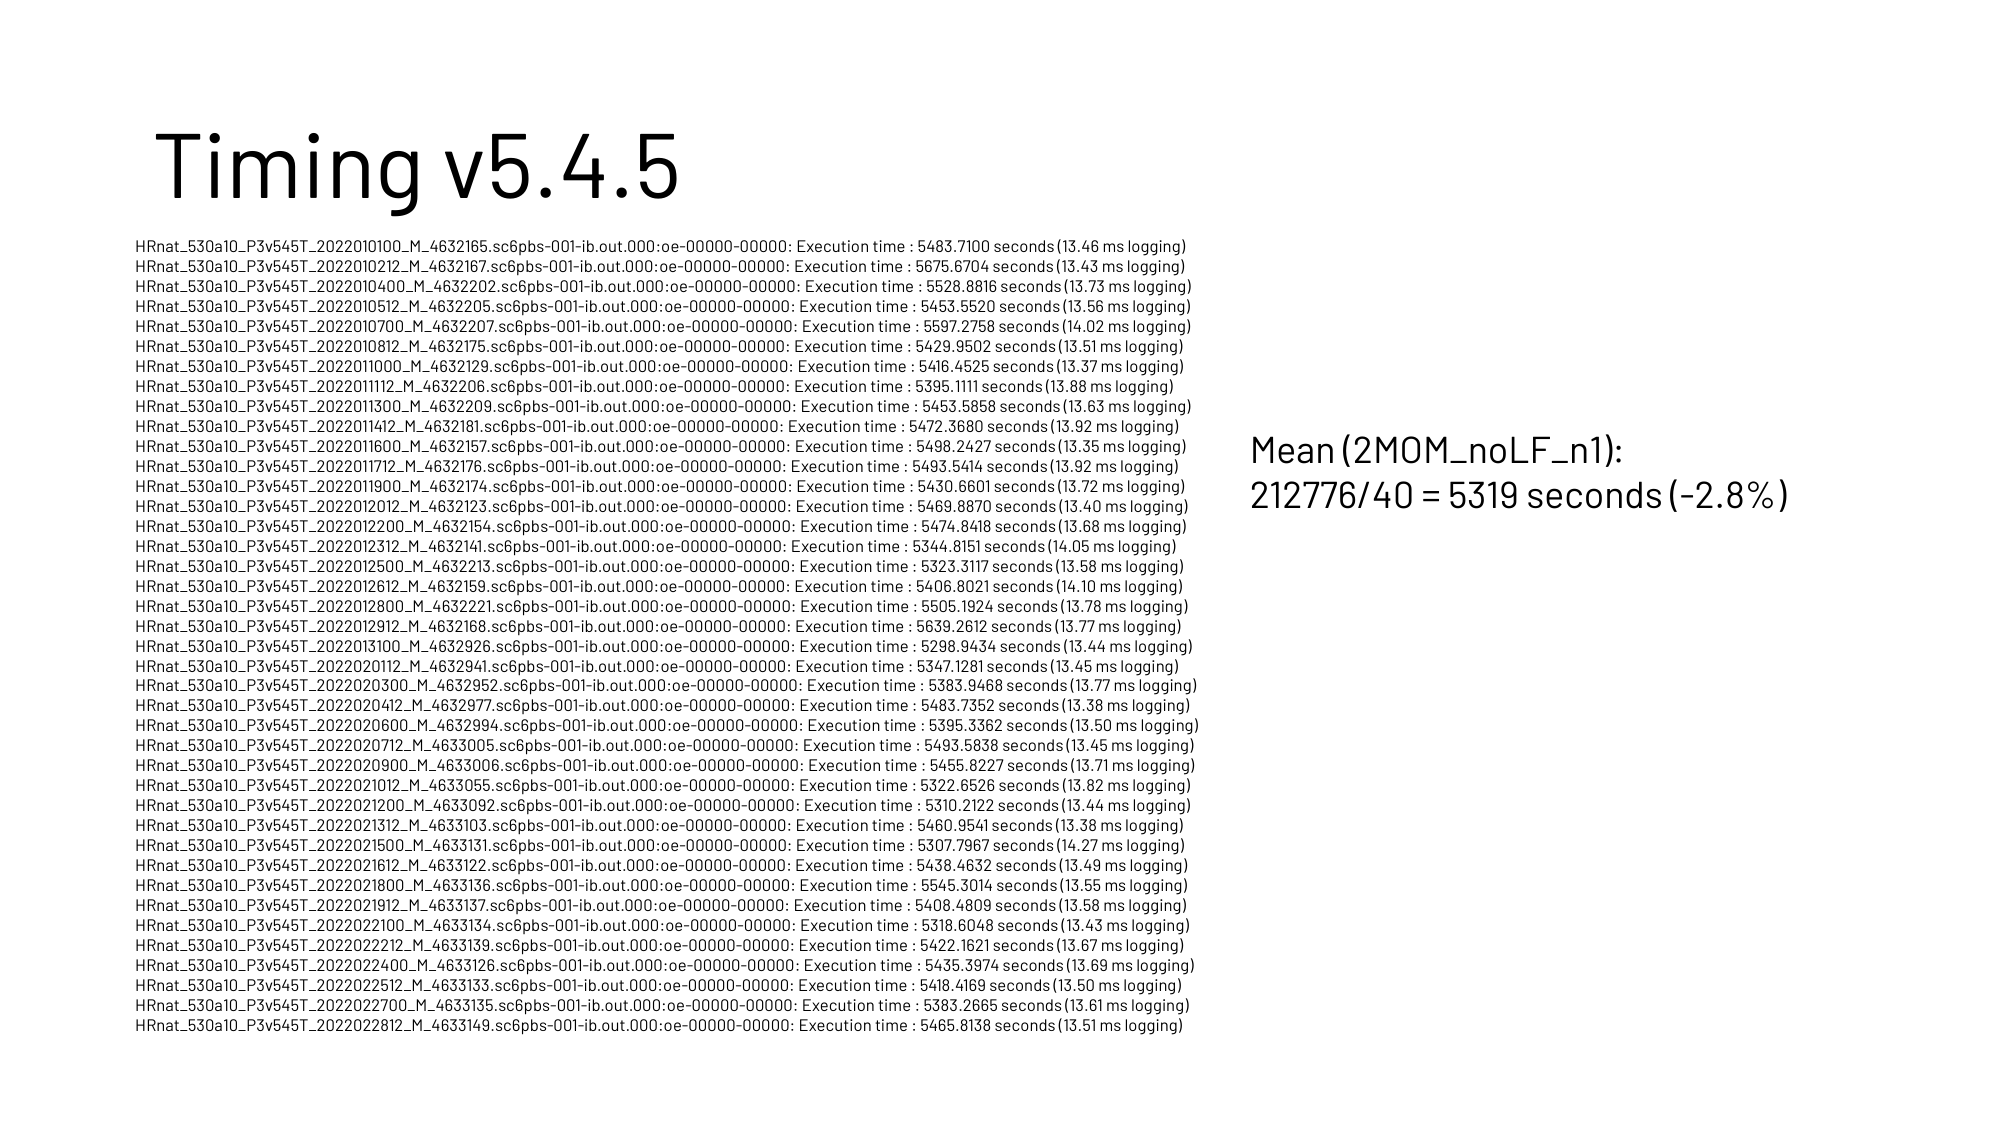

# Timing v5.4.5
HRnat_530a10_P3v545T_2022010100_M_4632165.sc6pbs-001-ib.out.000:oe-00000-00000: Execution time : 5483.7100 seconds (13.46 ms logging)
HRnat_530a10_P3v545T_2022010212_M_4632167.sc6pbs-001-ib.out.000:oe-00000-00000: Execution time : 5675.6704 seconds (13.43 ms logging)
HRnat_530a10_P3v545T_2022010400_M_4632202.sc6pbs-001-ib.out.000:oe-00000-00000: Execution time : 5528.8816 seconds (13.73 ms logging)
HRnat_530a10_P3v545T_2022010512_M_4632205.sc6pbs-001-ib.out.000:oe-00000-00000: Execution time : 5453.5520 seconds (13.56 ms logging)
HRnat_530a10_P3v545T_2022010700_M_4632207.sc6pbs-001-ib.out.000:oe-00000-00000: Execution time : 5597.2758 seconds (14.02 ms logging)
HRnat_530a10_P3v545T_2022010812_M_4632175.sc6pbs-001-ib.out.000:oe-00000-00000: Execution time : 5429.9502 seconds (13.51 ms logging)
HRnat_530a10_P3v545T_2022011000_M_4632129.sc6pbs-001-ib.out.000:oe-00000-00000: Execution time : 5416.4525 seconds (13.37 ms logging)
HRnat_530a10_P3v545T_2022011112_M_4632206.sc6pbs-001-ib.out.000:oe-00000-00000: Execution time : 5395.1111 seconds (13.88 ms logging)
HRnat_530a10_P3v545T_2022011300_M_4632209.sc6pbs-001-ib.out.000:oe-00000-00000: Execution time : 5453.5858 seconds (13.63 ms logging)
HRnat_530a10_P3v545T_2022011412_M_4632181.sc6pbs-001-ib.out.000:oe-00000-00000: Execution time : 5472.3680 seconds (13.92 ms logging)
HRnat_530a10_P3v545T_2022011600_M_4632157.sc6pbs-001-ib.out.000:oe-00000-00000: Execution time : 5498.2427 seconds (13.35 ms logging)
HRnat_530a10_P3v545T_2022011712_M_4632176.sc6pbs-001-ib.out.000:oe-00000-00000: Execution time : 5493.5414 seconds (13.92 ms logging)
HRnat_530a10_P3v545T_2022011900_M_4632174.sc6pbs-001-ib.out.000:oe-00000-00000: Execution time : 5430.6601 seconds (13.72 ms logging)
HRnat_530a10_P3v545T_2022012012_M_4632123.sc6pbs-001-ib.out.000:oe-00000-00000: Execution time : 5469.8870 seconds (13.40 ms logging)
HRnat_530a10_P3v545T_2022012200_M_4632154.sc6pbs-001-ib.out.000:oe-00000-00000: Execution time : 5474.8418 seconds (13.68 ms logging)
HRnat_530a10_P3v545T_2022012312_M_4632141.sc6pbs-001-ib.out.000:oe-00000-00000: Execution time : 5344.8151 seconds (14.05 ms logging)
HRnat_530a10_P3v545T_2022012500_M_4632213.sc6pbs-001-ib.out.000:oe-00000-00000: Execution time : 5323.3117 seconds (13.58 ms logging)
HRnat_530a10_P3v545T_2022012612_M_4632159.sc6pbs-001-ib.out.000:oe-00000-00000: Execution time : 5406.8021 seconds (14.10 ms logging)
HRnat_530a10_P3v545T_2022012800_M_4632221.sc6pbs-001-ib.out.000:oe-00000-00000: Execution time : 5505.1924 seconds (13.78 ms logging)
HRnat_530a10_P3v545T_2022012912_M_4632168.sc6pbs-001-ib.out.000:oe-00000-00000: Execution time : 5639.2612 seconds (13.77 ms logging)
HRnat_530a10_P3v545T_2022013100_M_4632926.sc6pbs-001-ib.out.000:oe-00000-00000: Execution time : 5298.9434 seconds (13.44 ms logging)
HRnat_530a10_P3v545T_2022020112_M_4632941.sc6pbs-001-ib.out.000:oe-00000-00000: Execution time : 5347.1281 seconds (13.45 ms logging)
HRnat_530a10_P3v545T_2022020300_M_4632952.sc6pbs-001-ib.out.000:oe-00000-00000: Execution time : 5383.9468 seconds (13.77 ms logging)
HRnat_530a10_P3v545T_2022020412_M_4632977.sc6pbs-001-ib.out.000:oe-00000-00000: Execution time : 5483.7352 seconds (13.38 ms logging)
HRnat_530a10_P3v545T_2022020600_M_4632994.sc6pbs-001-ib.out.000:oe-00000-00000: Execution time : 5395.3362 seconds (13.50 ms logging)
HRnat_530a10_P3v545T_2022020712_M_4633005.sc6pbs-001-ib.out.000:oe-00000-00000: Execution time : 5493.5838 seconds (13.45 ms logging)
HRnat_530a10_P3v545T_2022020900_M_4633006.sc6pbs-001-ib.out.000:oe-00000-00000: Execution time : 5455.8227 seconds (13.71 ms logging)
HRnat_530a10_P3v545T_2022021012_M_4633055.sc6pbs-001-ib.out.000:oe-00000-00000: Execution time : 5322.6526 seconds (13.82 ms logging)
HRnat_530a10_P3v545T_2022021200_M_4633092.sc6pbs-001-ib.out.000:oe-00000-00000: Execution time : 5310.2122 seconds (13.44 ms logging)
HRnat_530a10_P3v545T_2022021312_M_4633103.sc6pbs-001-ib.out.000:oe-00000-00000: Execution time : 5460.9541 seconds (13.38 ms logging)
HRnat_530a10_P3v545T_2022021500_M_4633131.sc6pbs-001-ib.out.000:oe-00000-00000: Execution time : 5307.7967 seconds (14.27 ms logging)
HRnat_530a10_P3v545T_2022021612_M_4633122.sc6pbs-001-ib.out.000:oe-00000-00000: Execution time : 5438.4632 seconds (13.49 ms logging)
HRnat_530a10_P3v545T_2022021800_M_4633136.sc6pbs-001-ib.out.000:oe-00000-00000: Execution time : 5545.3014 seconds (13.55 ms logging)
HRnat_530a10_P3v545T_2022021912_M_4633137.sc6pbs-001-ib.out.000:oe-00000-00000: Execution time : 5408.4809 seconds (13.58 ms logging)
HRnat_530a10_P3v545T_2022022100_M_4633134.sc6pbs-001-ib.out.000:oe-00000-00000: Execution time : 5318.6048 seconds (13.43 ms logging)
HRnat_530a10_P3v545T_2022022212_M_4633139.sc6pbs-001-ib.out.000:oe-00000-00000: Execution time : 5422.1621 seconds (13.67 ms logging)
HRnat_530a10_P3v545T_2022022400_M_4633126.sc6pbs-001-ib.out.000:oe-00000-00000: Execution time : 5435.3974 seconds (13.69 ms logging)
HRnat_530a10_P3v545T_2022022512_M_4633133.sc6pbs-001-ib.out.000:oe-00000-00000: Execution time : 5418.4169 seconds (13.50 ms logging)
HRnat_530a10_P3v545T_2022022700_M_4633135.sc6pbs-001-ib.out.000:oe-00000-00000: Execution time : 5383.2665 seconds (13.61 ms logging)
HRnat_530a10_P3v545T_2022022812_M_4633149.sc6pbs-001-ib.out.000:oe-00000-00000: Execution time : 5465.8138 seconds (13.51 ms logging)
Mean (2MOM_noLF_n1):
212776/40 = 5319 seconds (-2.8%)